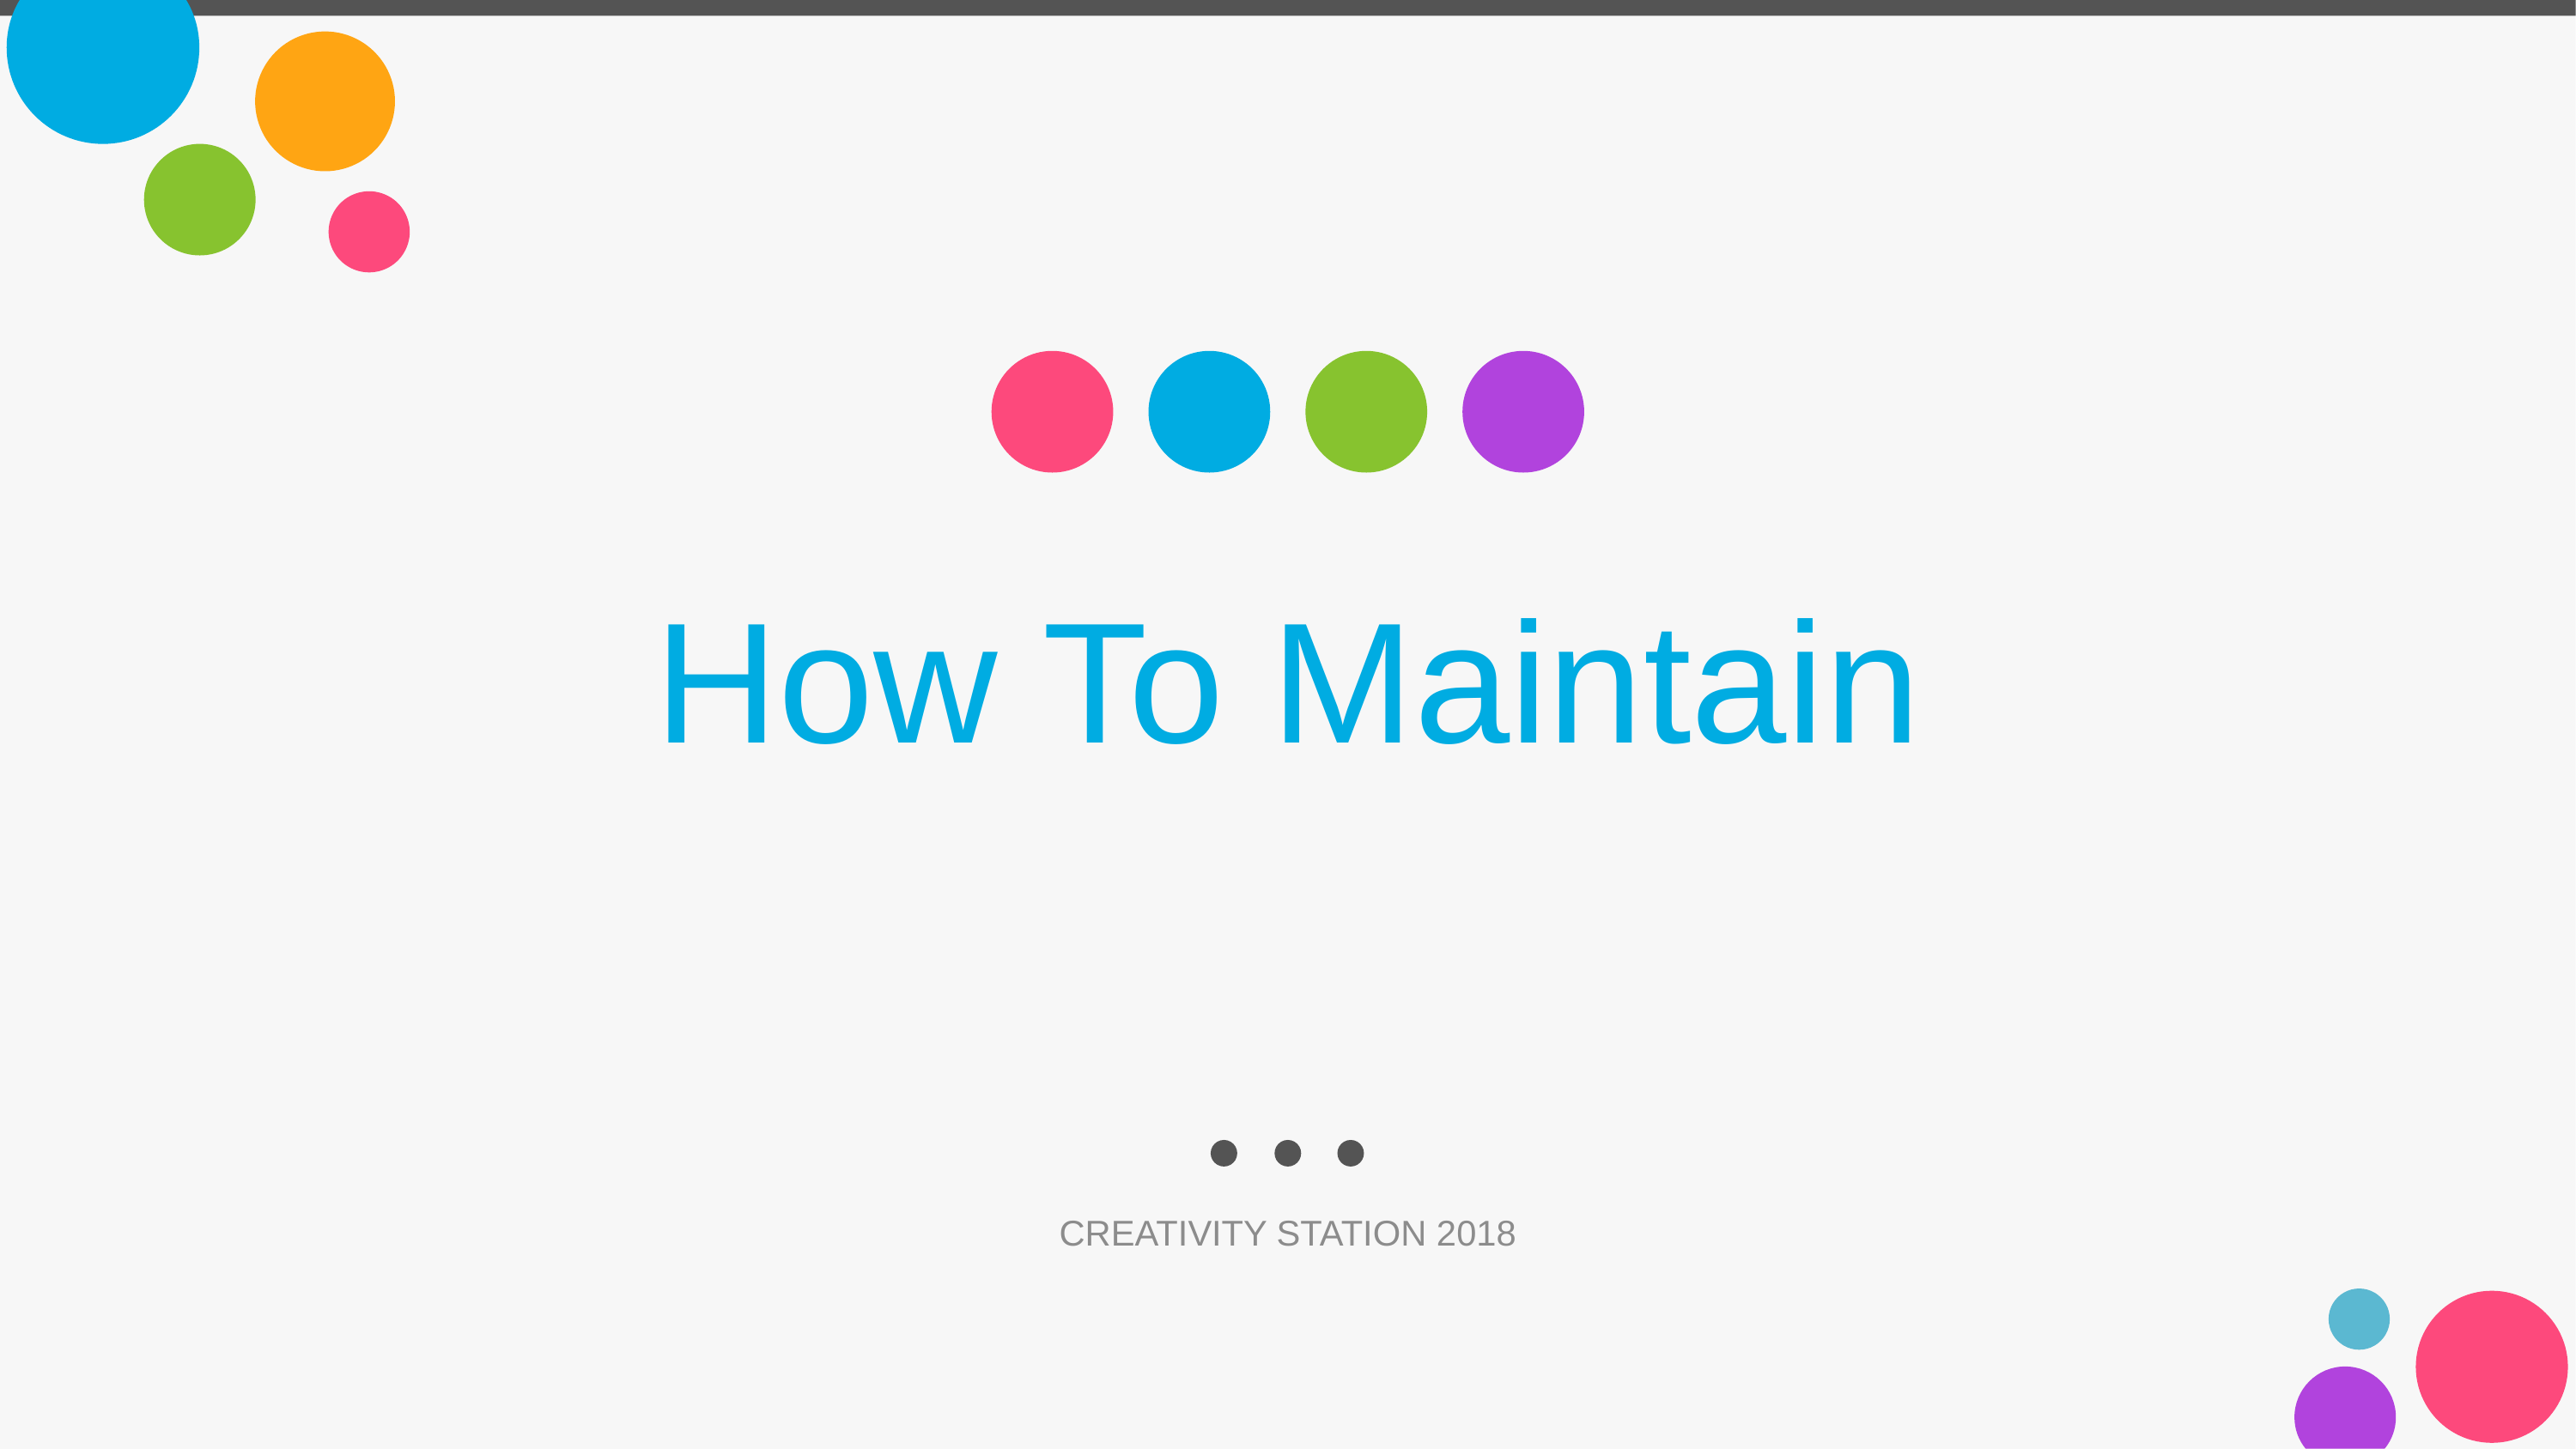

# How To Maintain
CREATIVITY STATION 2018